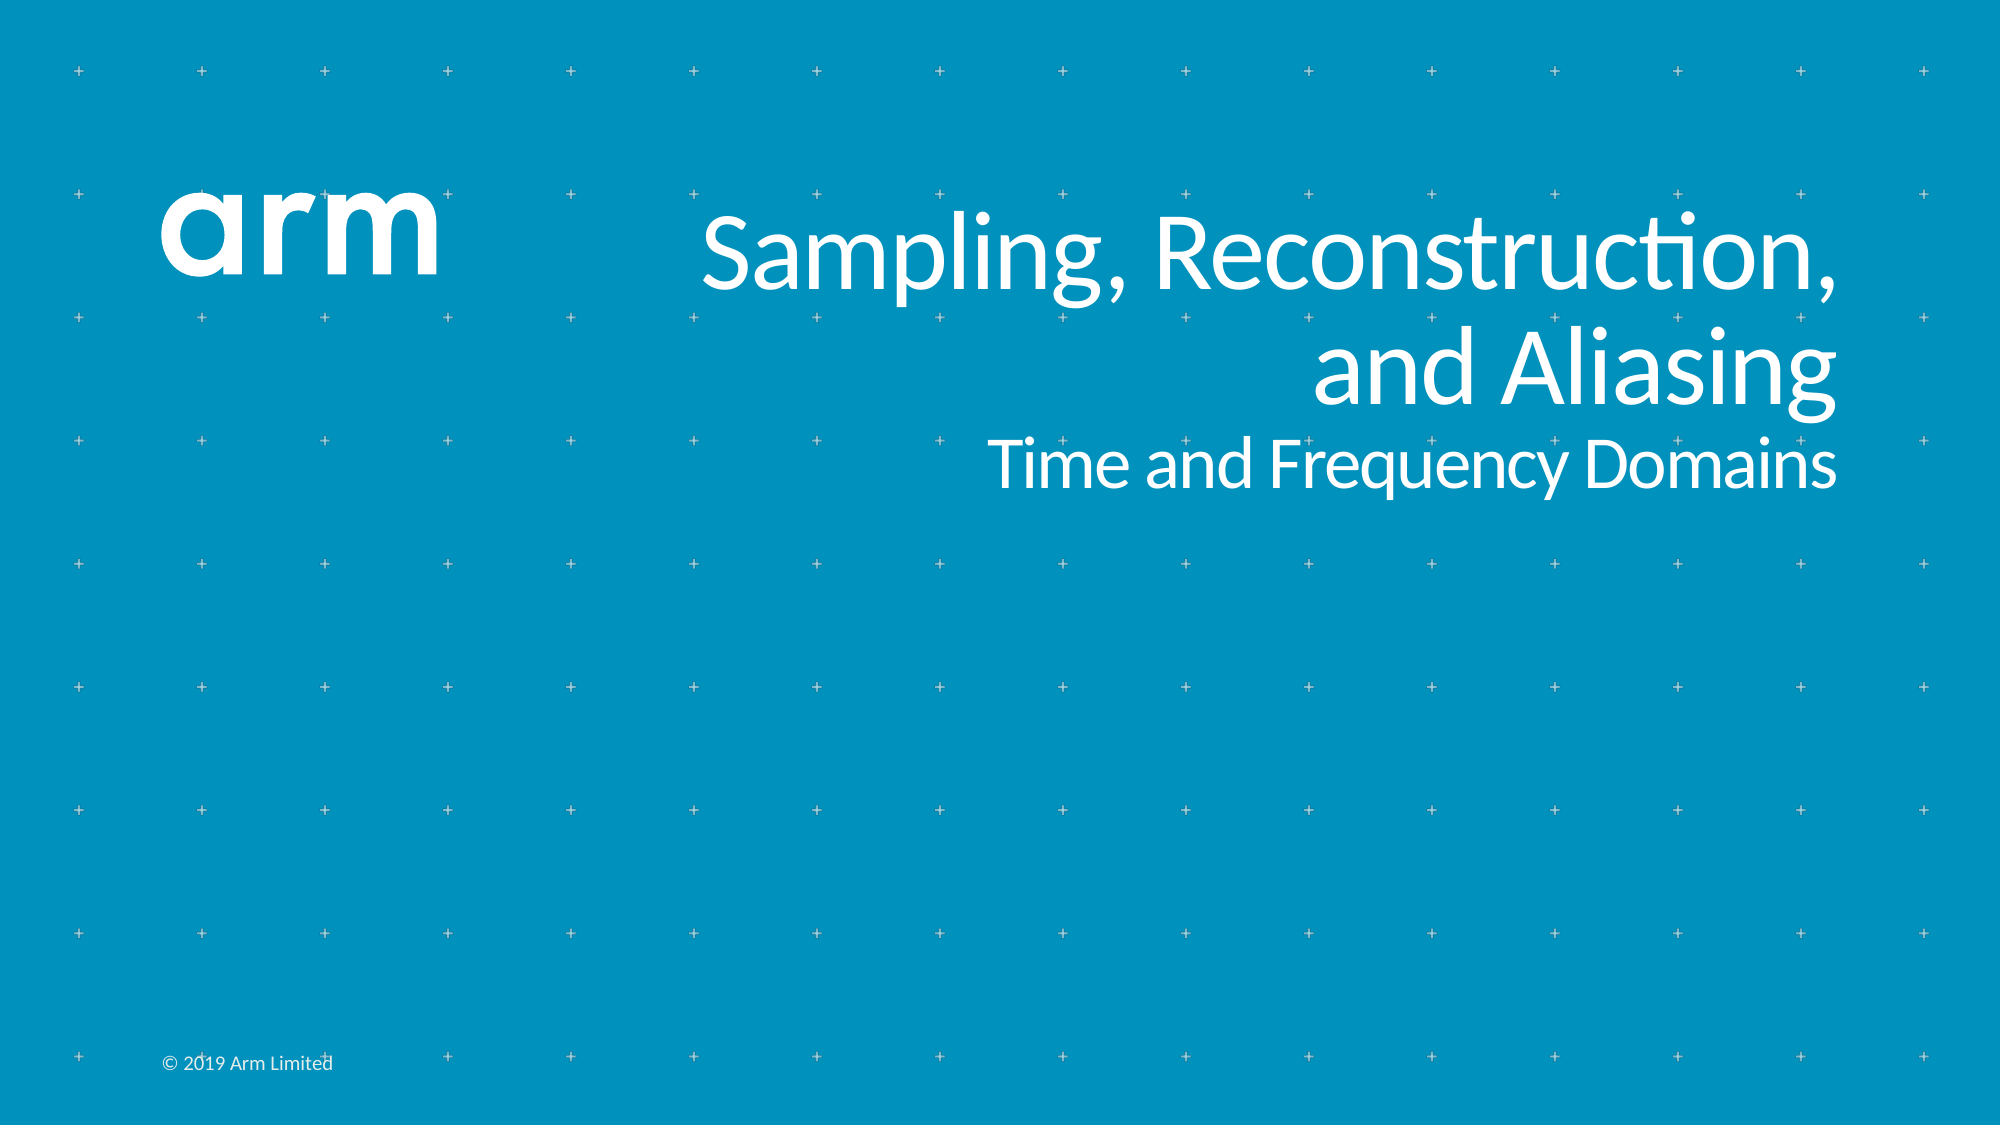

# Sampling, Reconstruction, and Aliasing Time and Frequency Domains